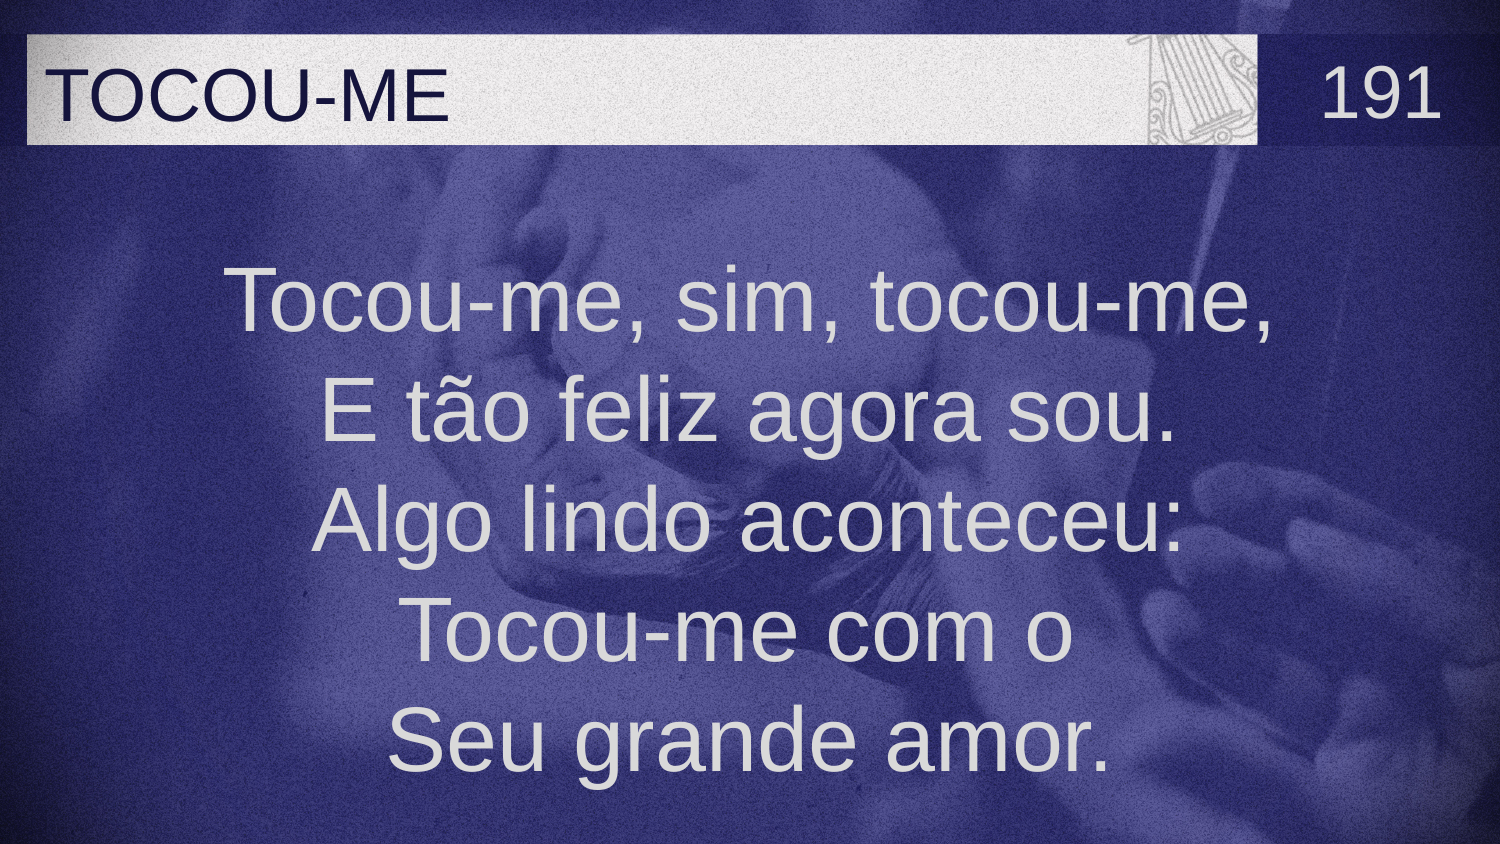

# TOCOU-ME
191
Tocou-me, sim, tocou-me,
E tão feliz agora sou.
Algo lindo aconteceu:
Tocou-me com o
Seu grande amor.